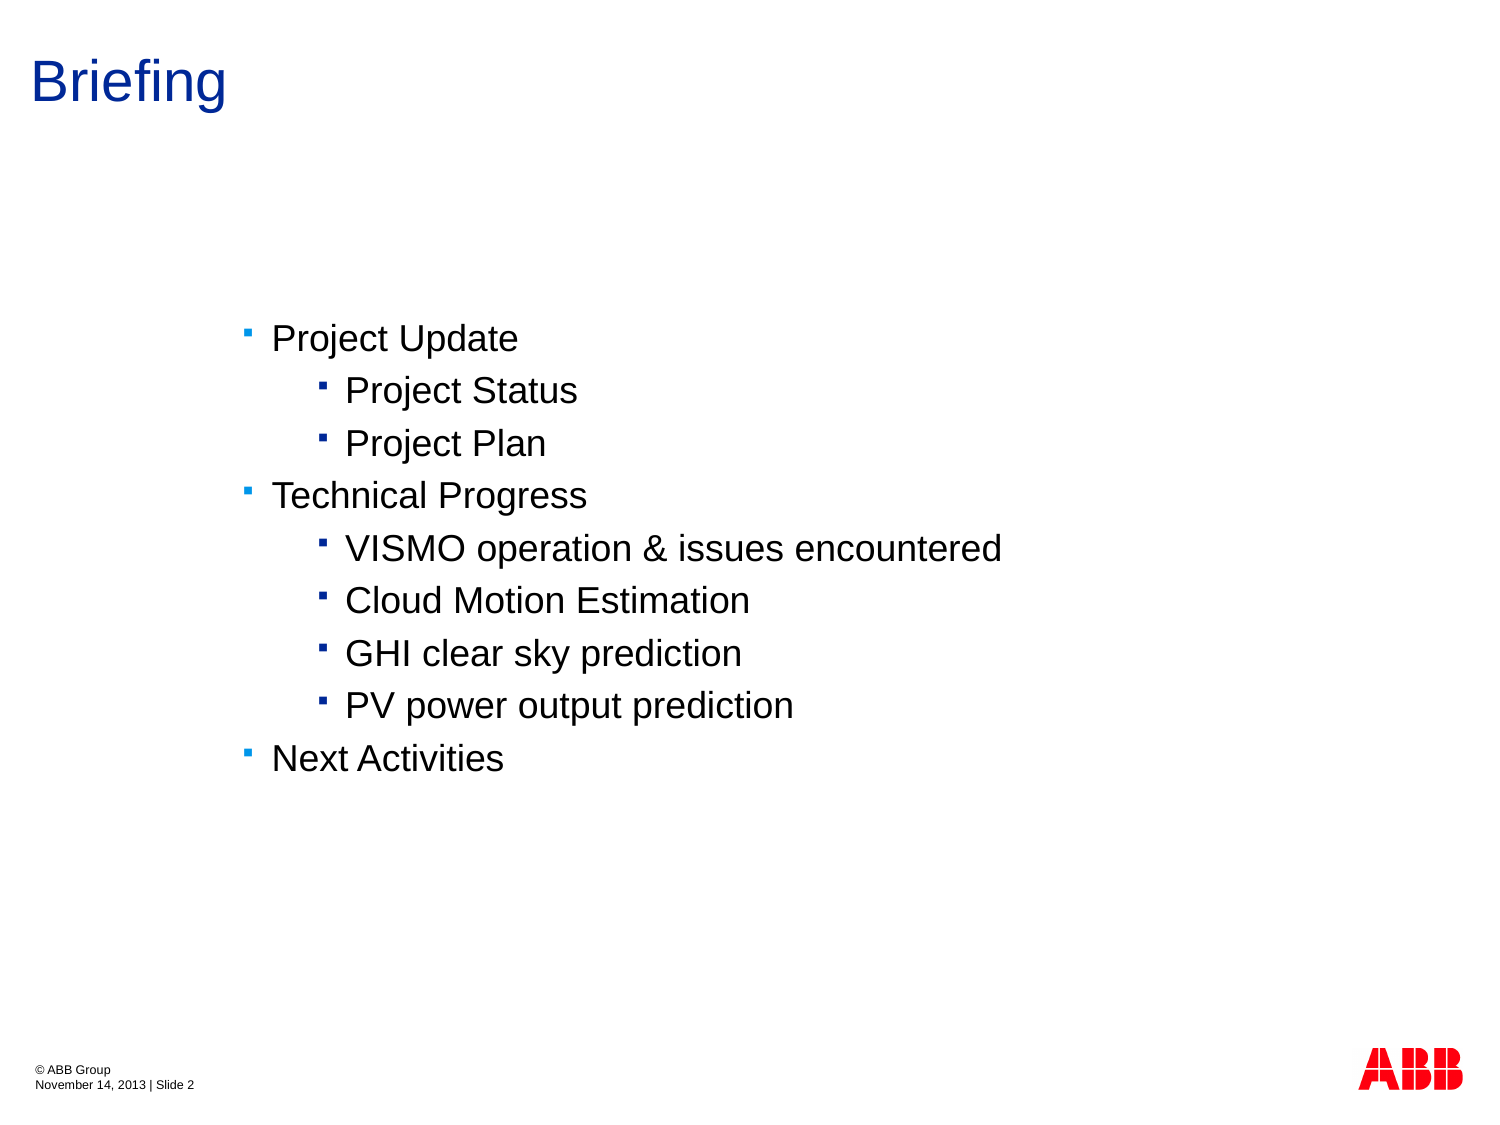

# Briefing

Project Update
Project Status
Project Plan
Technical Progress
VISMO operation & issues encountered
Cloud Motion Estimation
GHI clear sky prediction
PV power output prediction
Next Activities